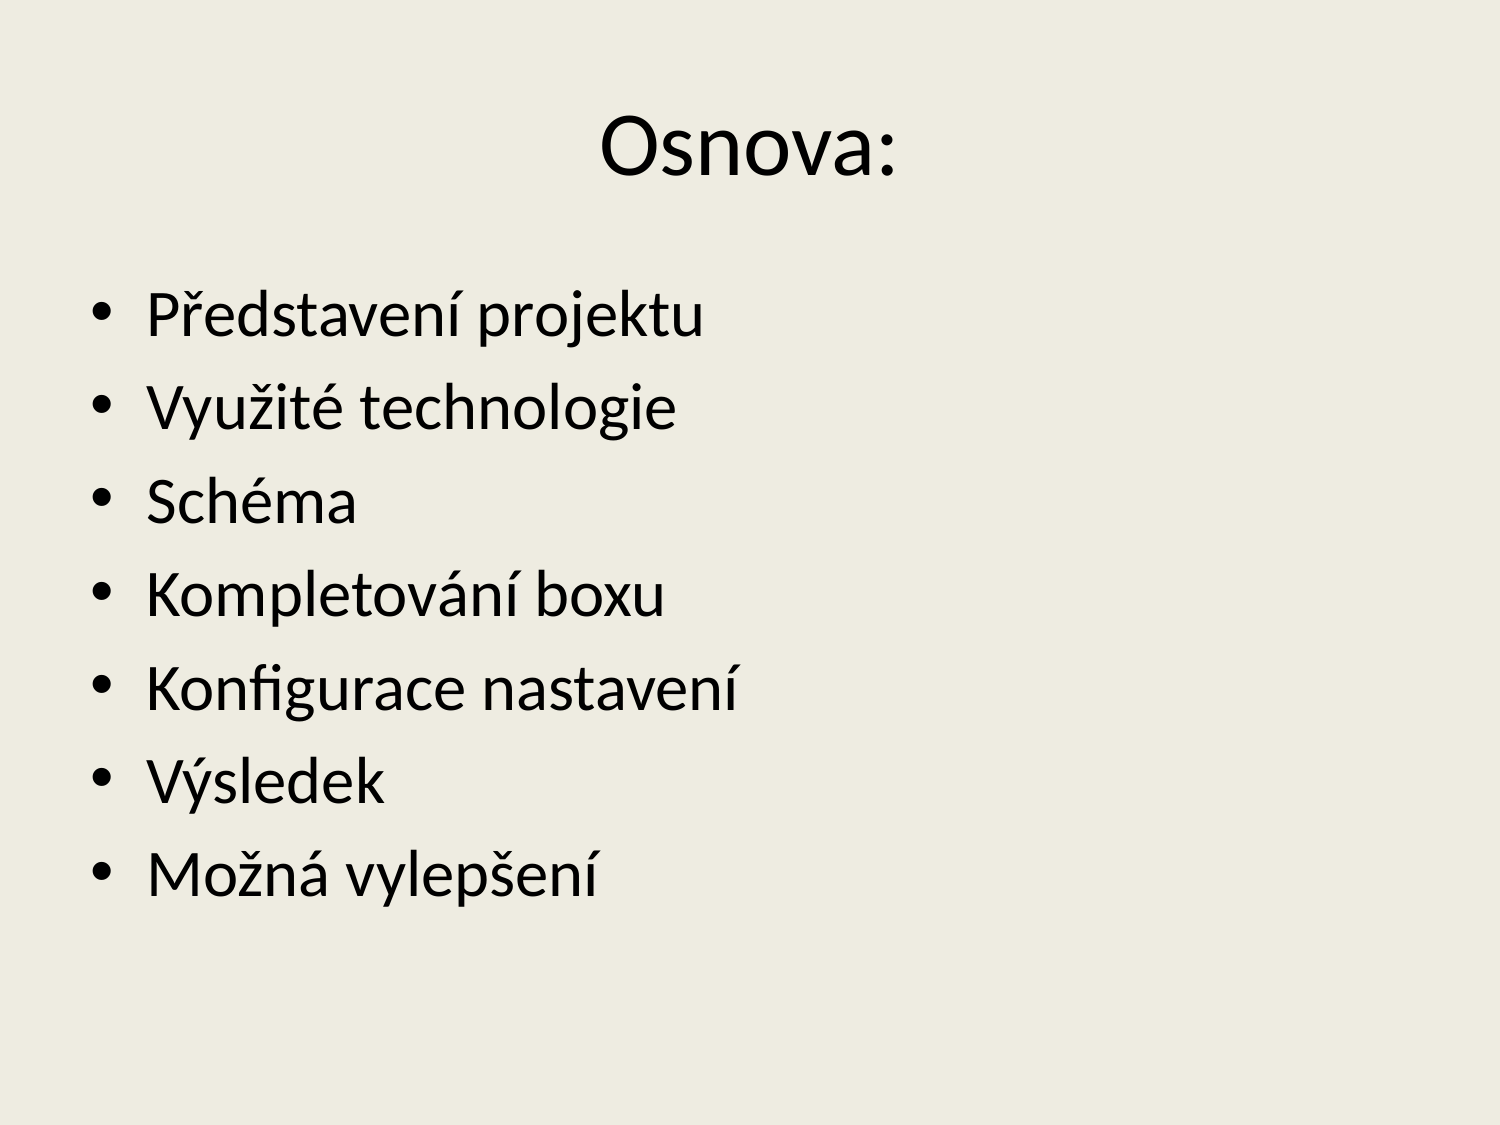

# Osnova:
Představení projektu
Využité technologie
Schéma
Kompletování boxu
Konfigurace nastavení
Výsledek
Možná vylepšení